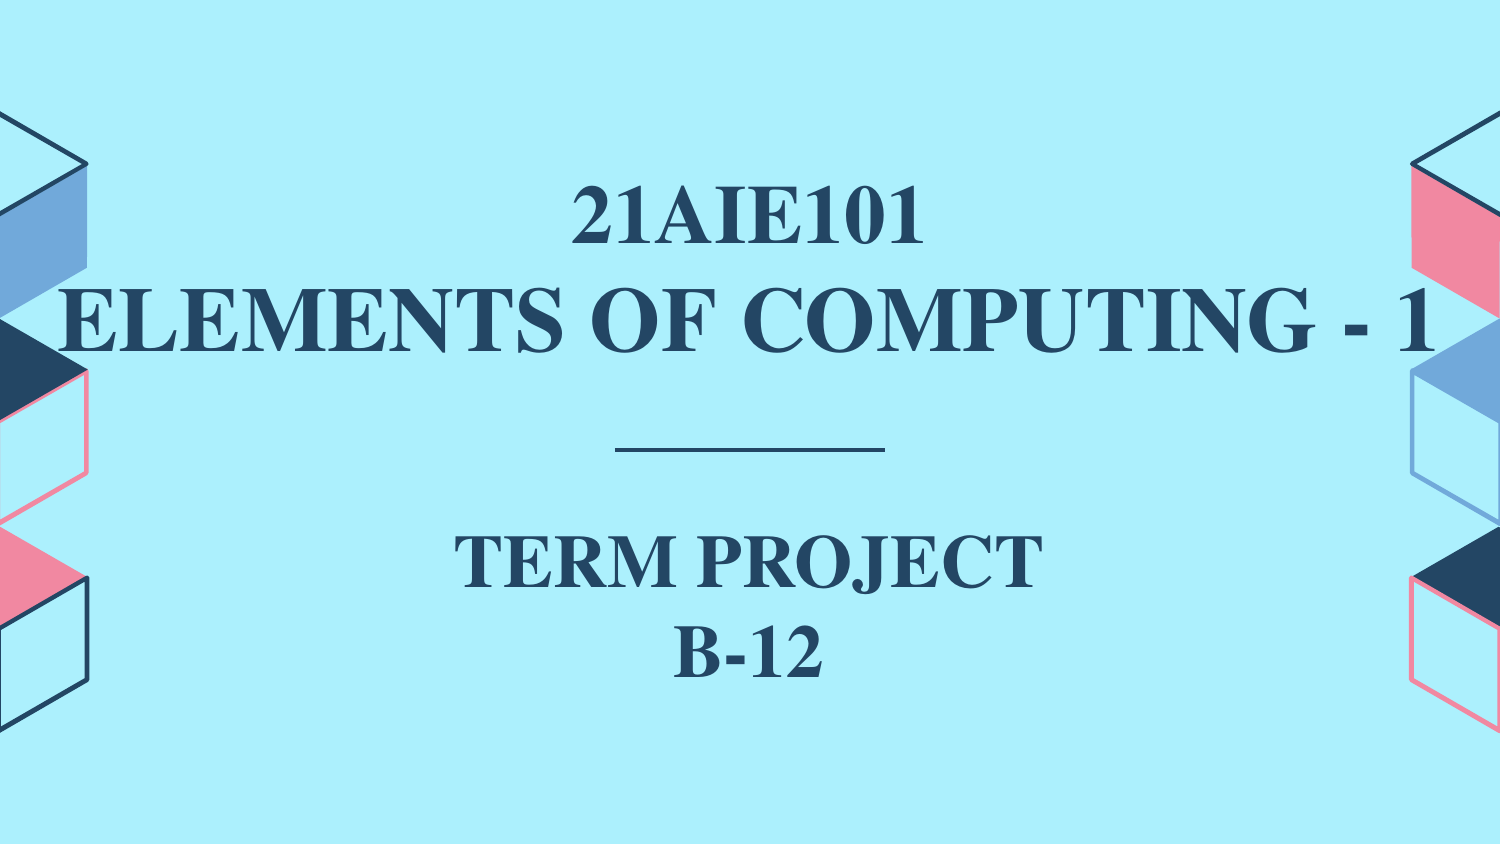

21AIE101
ELEMENTS OF COMPUTING - 1
TERM PROJECT
B-12